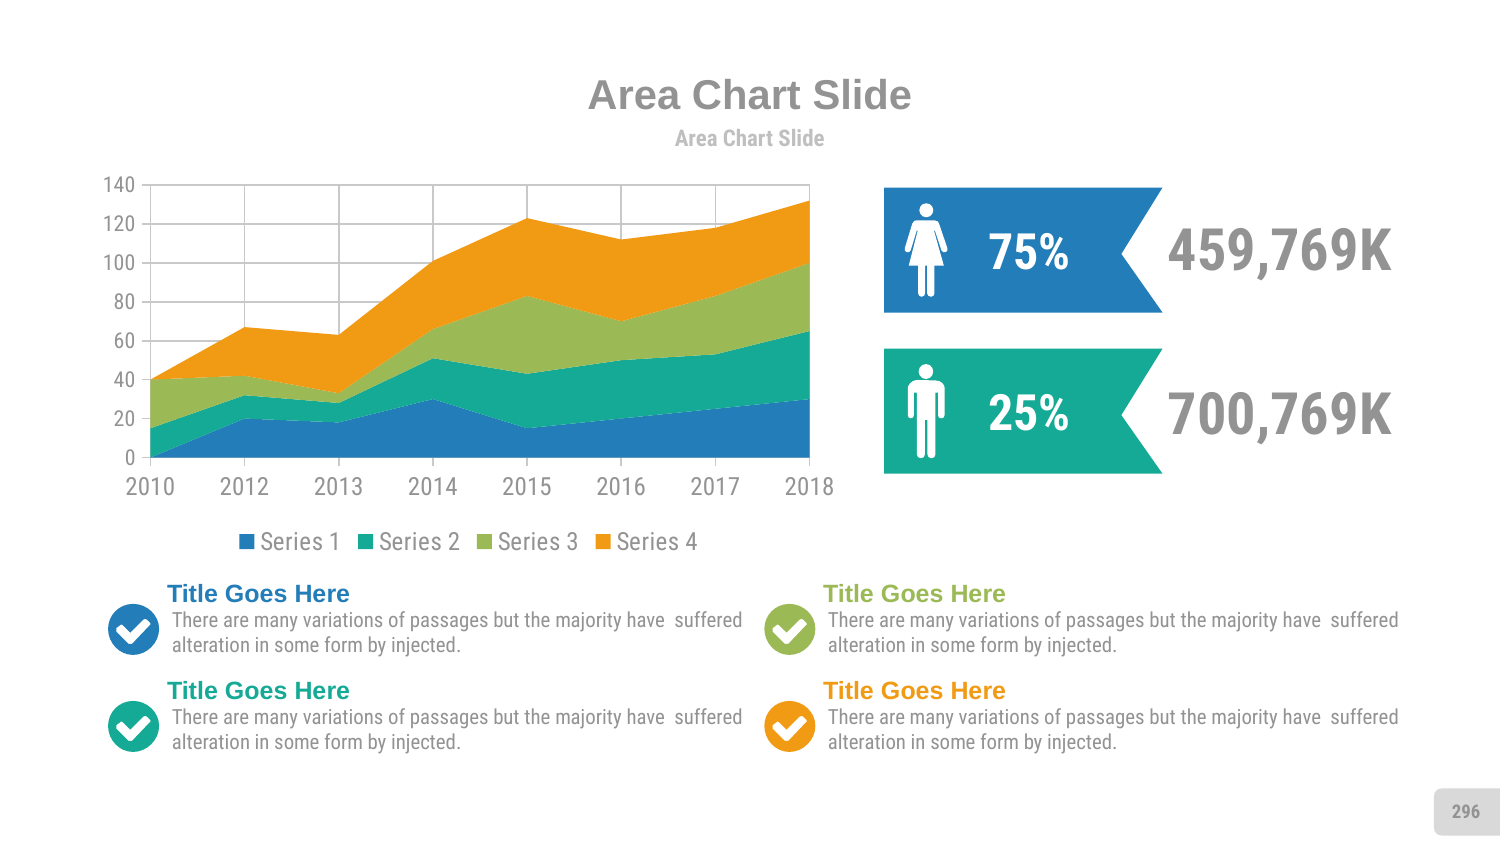

# Area Chart Slide
Area Chart Slide

### Chart

| Category | Series 1 | Series 2 | Series 3 | Series 4 |
|---|---|---|---|---|
| 2010 | 0.0 | 15.0 | 25.0 | 0.0 |
| 2012 | 20.0 | 12.0 | 10.0 | 25.0 |
| 2013 | 18.0 | 10.0 | 5.0 | 30.0 |
| 2014 | 30.0 | 21.0 | 15.0 | 35.0 |
| 2015 | 15.0 | 28.0 | 40.0 | 40.0 |
| 2016 | 20.0 | 30.0 | 20.0 | 42.0 |
| 2017 | 25.0 | 28.0 | 30.0 | 35.0 |
| 2018 | 30.0 | 35.0 | 35.0 | 32.0 |

459,769K
75%

700,769K
25%
Title Goes Here
There are many variations of passages but the majority have  suffered alteration in some form by injected.
Title Goes Here
There are many variations of passages but the majority have  suffered alteration in some form by injected.

Title Goes Here
There are many variations of passages but the majority have  suffered alteration in some form by injected.
Title Goes Here
There are many variations of passages but the majority have  suffered alteration in some form by injected.

296